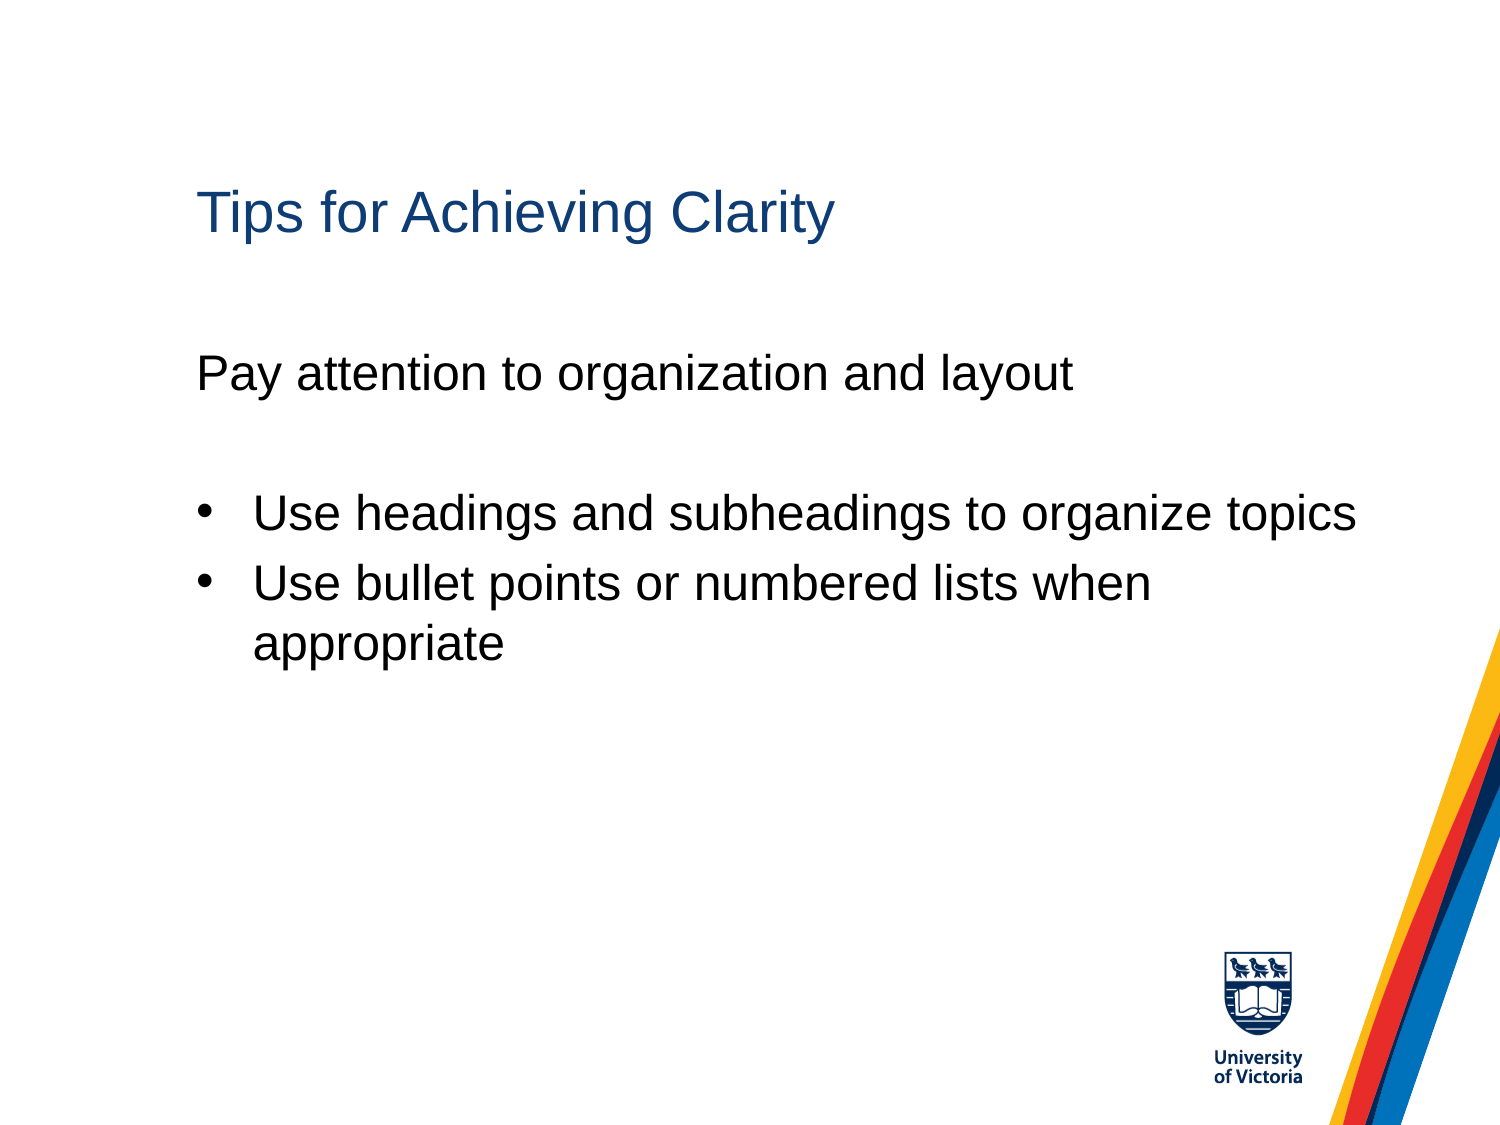

# Tips for Achieving Clarity
Pay attention to organization and layout

Use headings and subheadings to organize topics
Use bullet points or numbered lists when appropriate